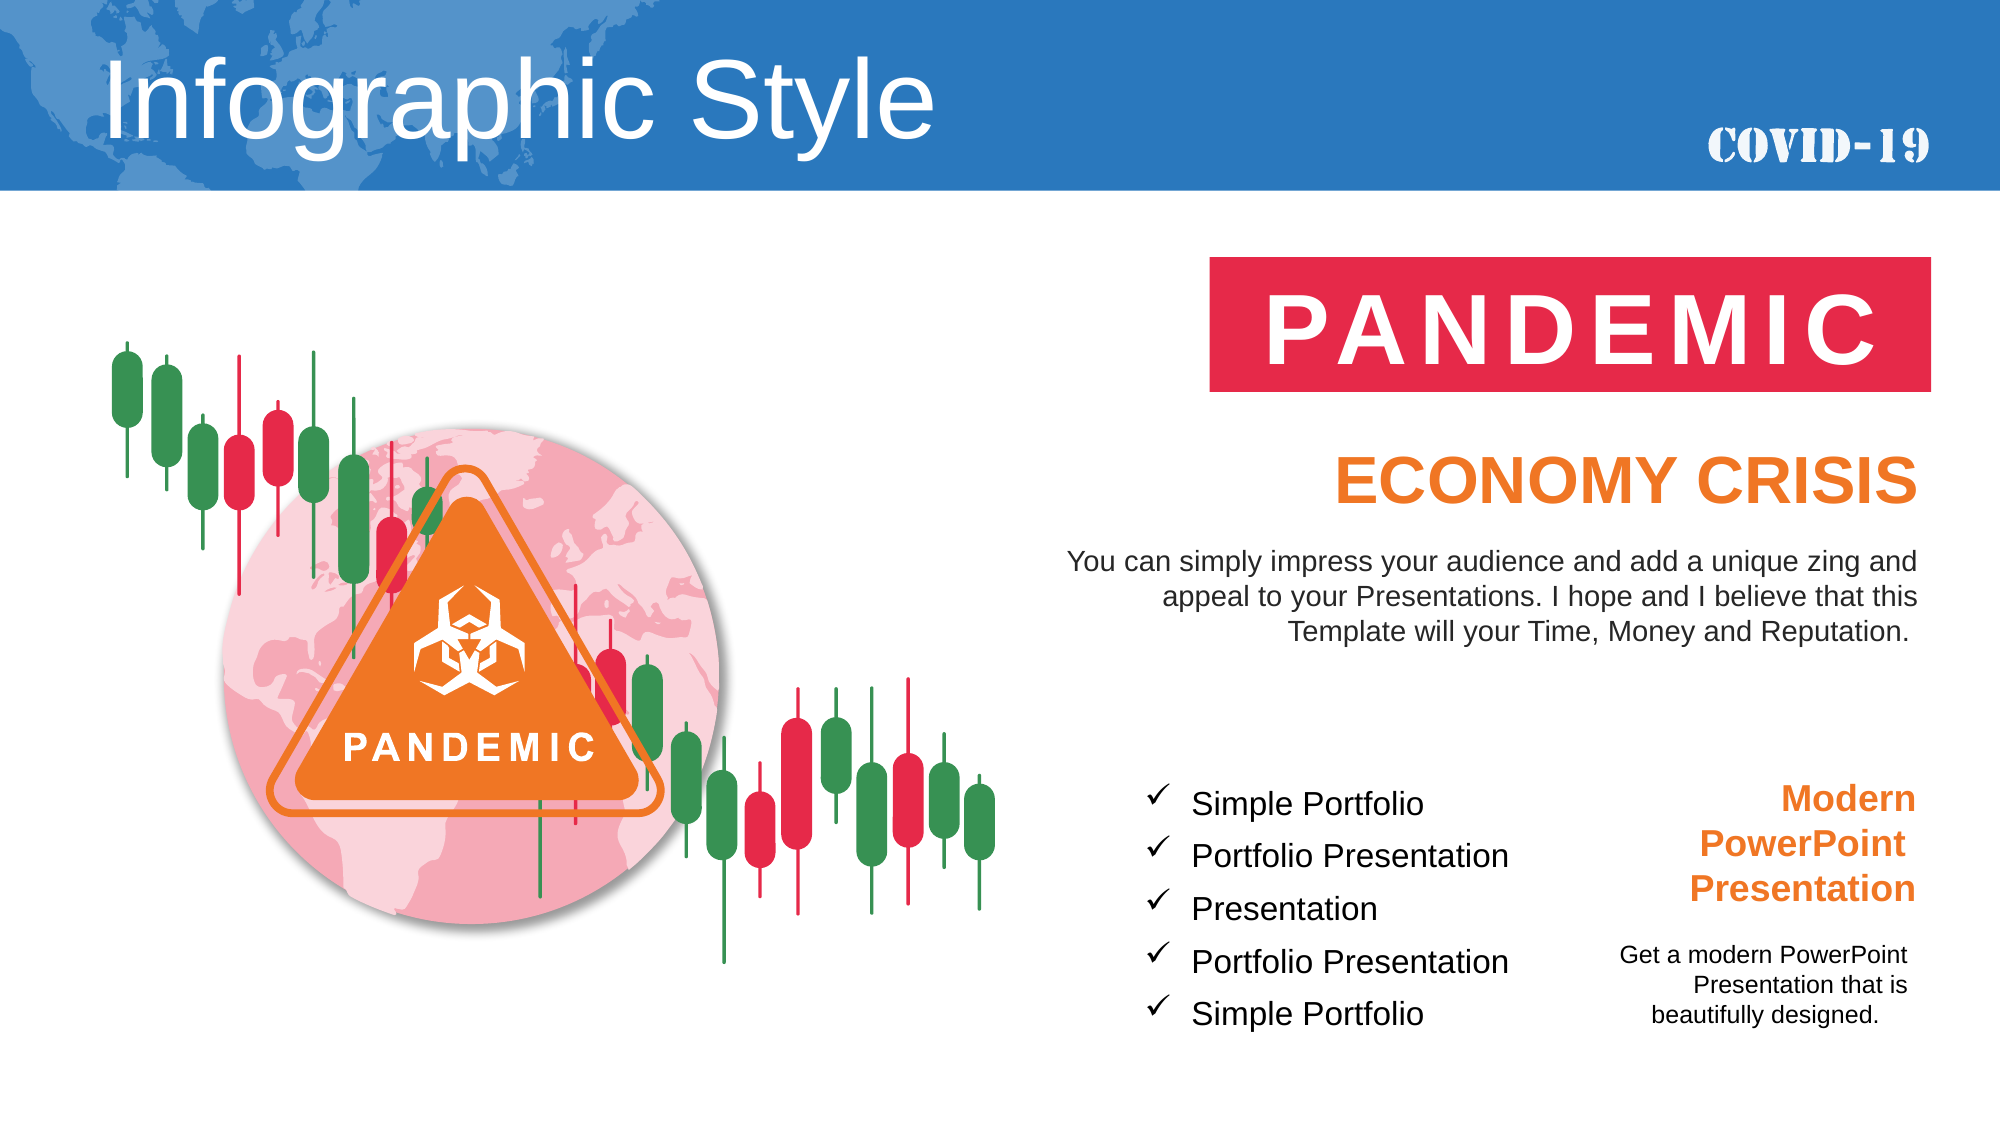

Infographic Style
PANDEMIC

ECONOMY CRISIS

You can simply impress your audience and add a unique zing and appeal to your Presentations. I hope and I believe that this Template will your Time, Money and Reputation.
Modern PowerPoint  Presentation
Get a modern PowerPoint  Presentation that is beautifully designed.
Simple Portfolio
Portfolio Presentation
Presentation
Portfolio Presentation
Simple Portfolio